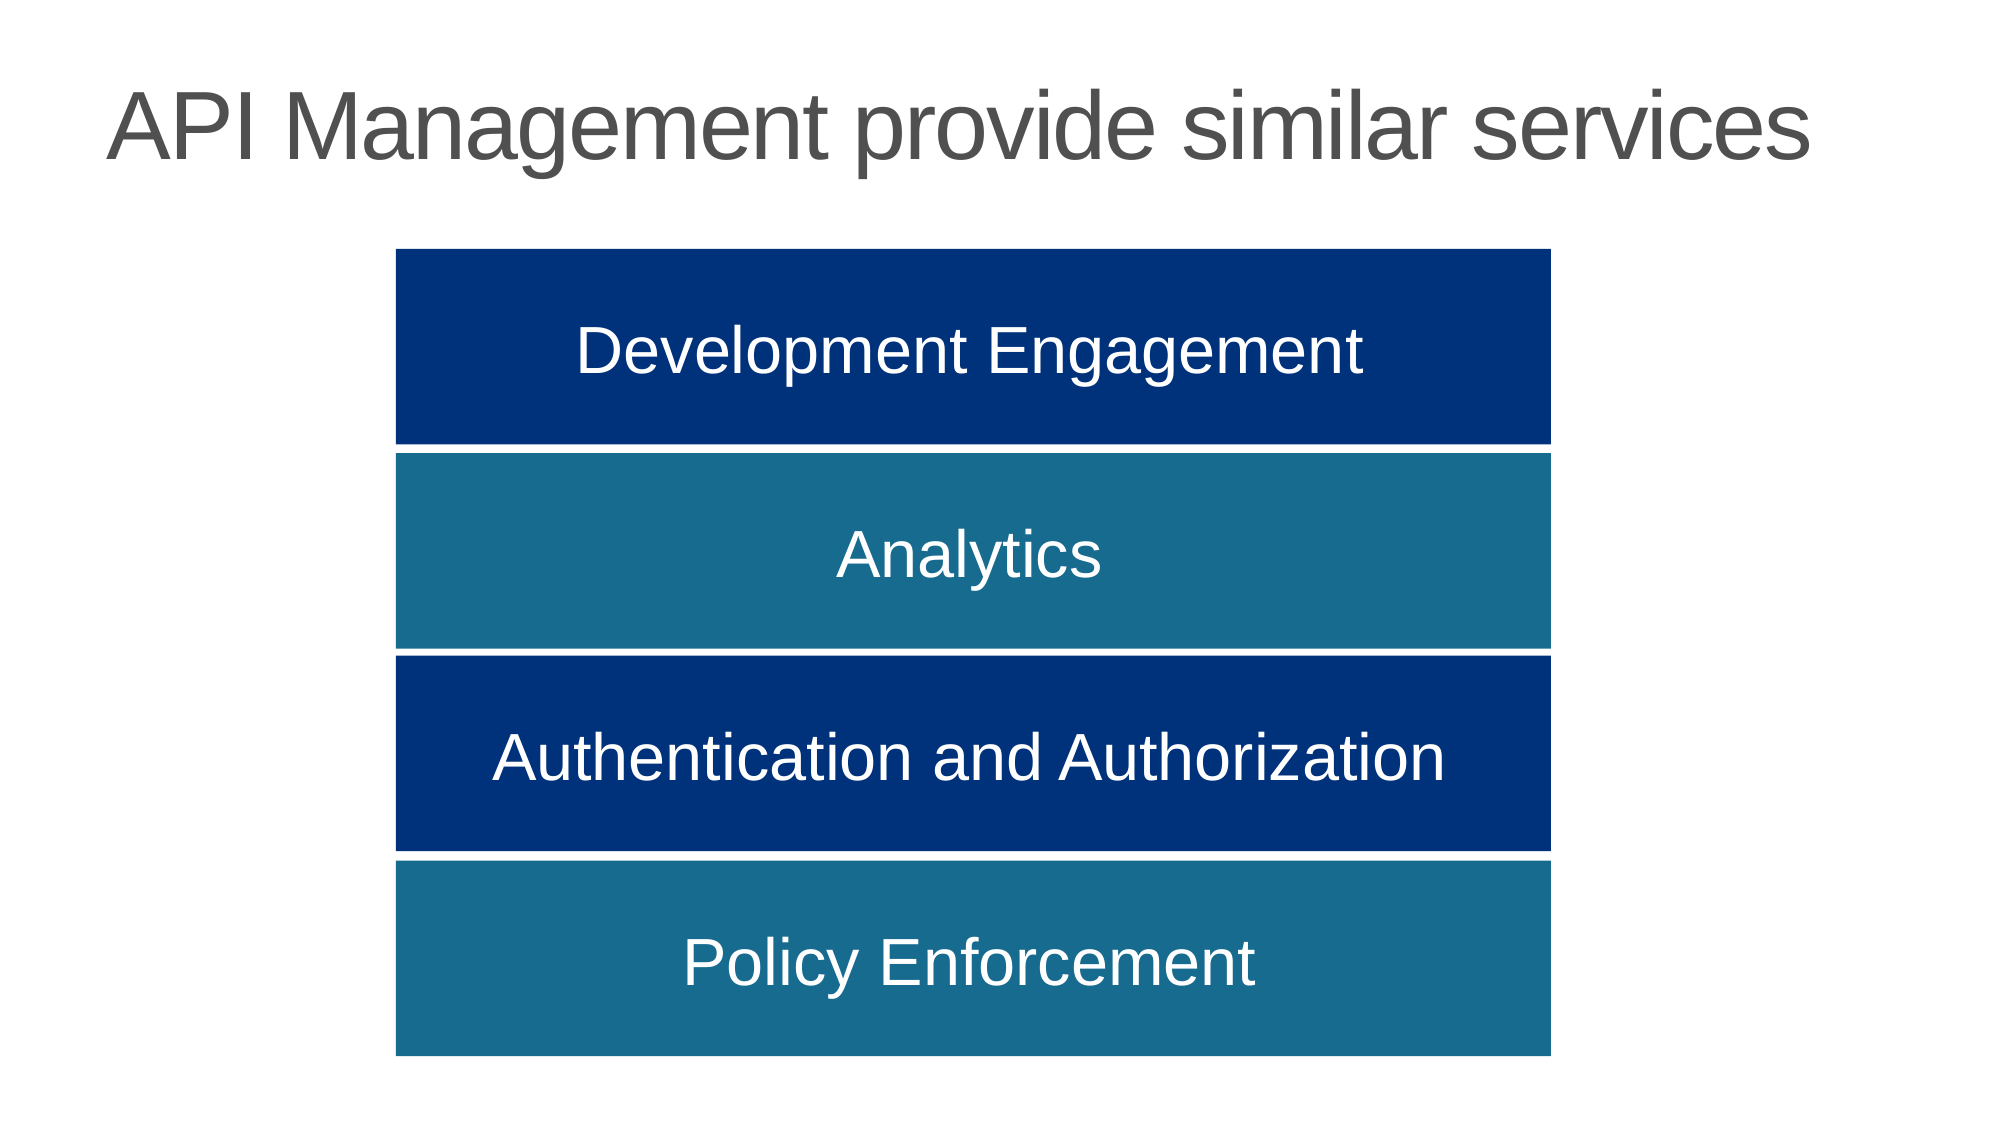

API Management provide similar services

Development Engagement

Analytics

Authentication and Authorization

Policy Enforcement